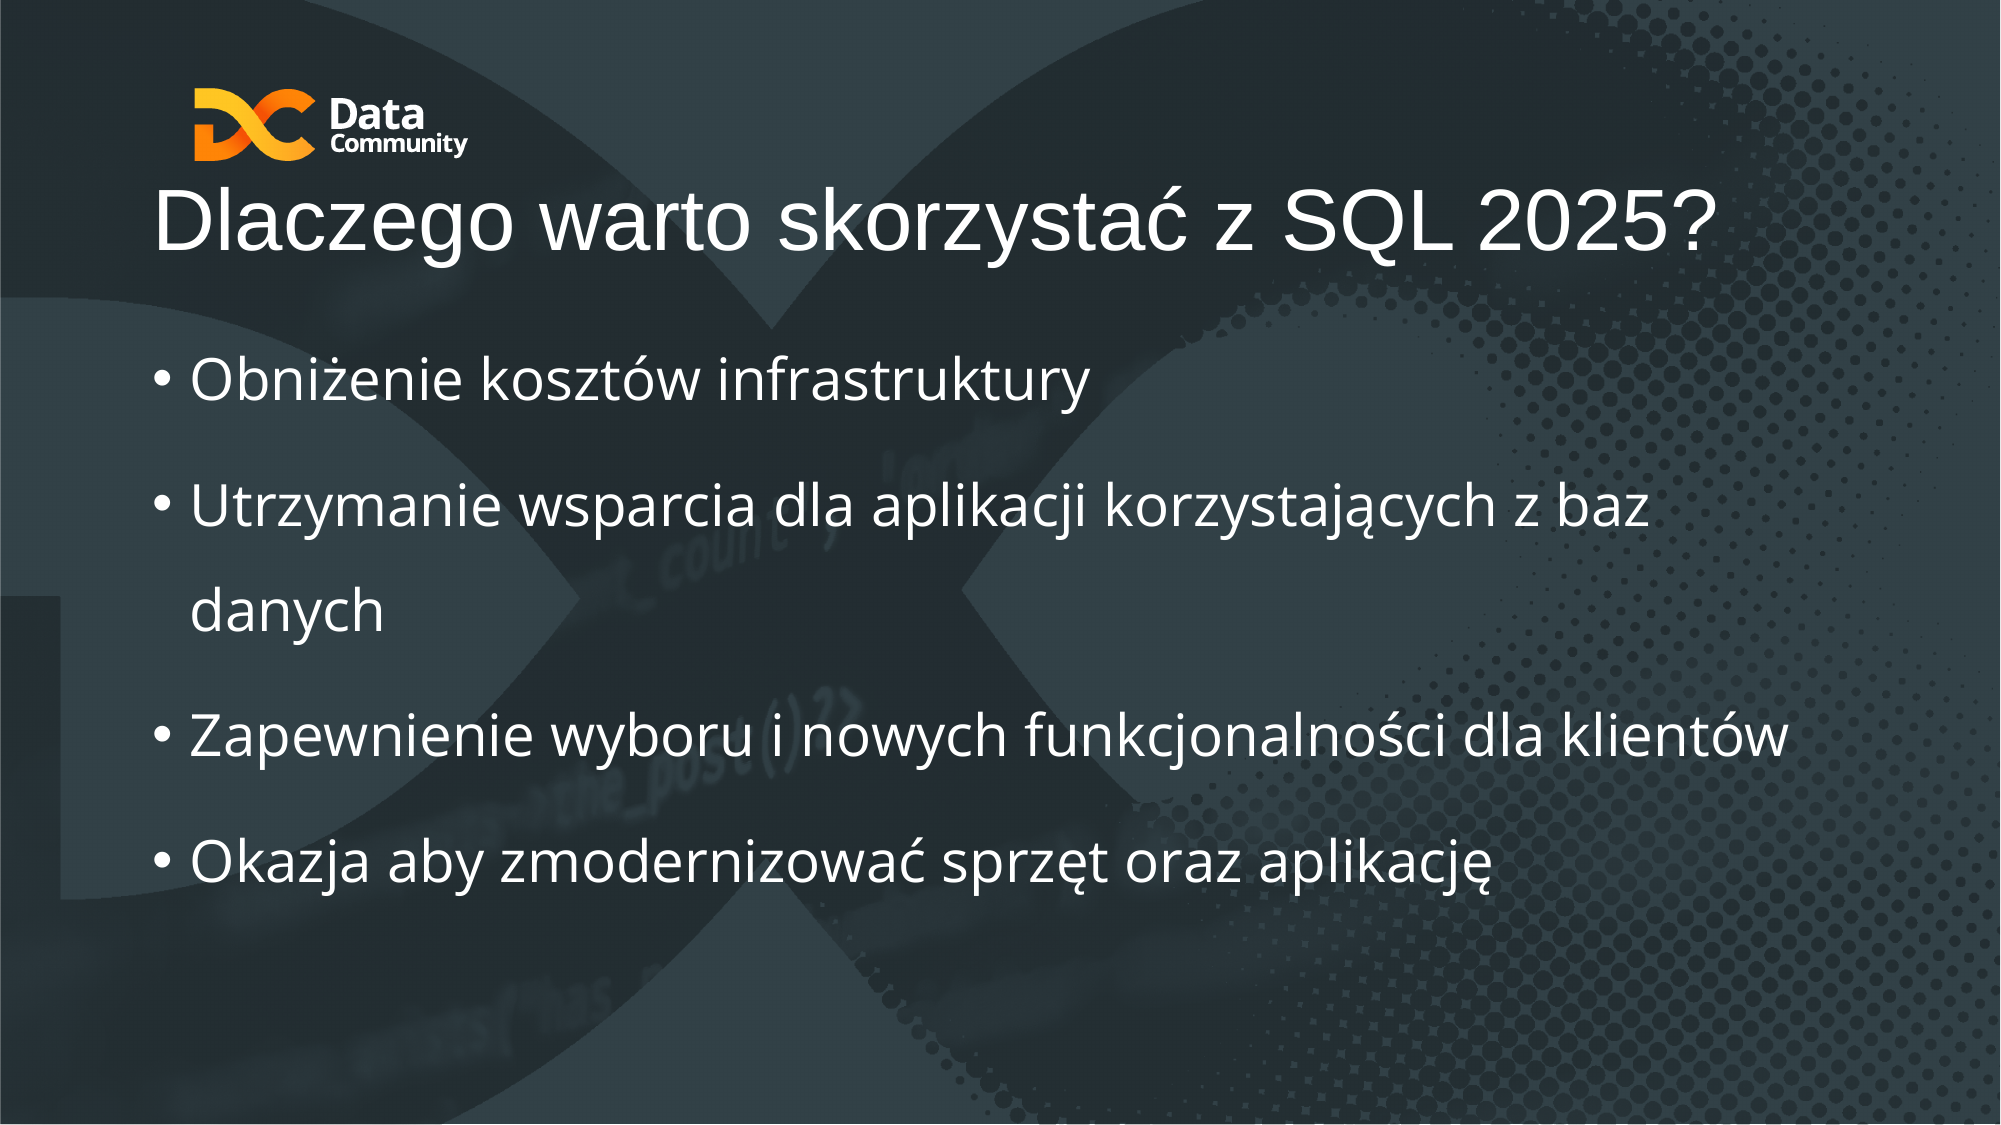

# Dlaczego warto skorzystać z SQL 2025?
Obniżenie kosztów infrastruktury
Utrzymanie wsparcia dla aplikacji korzystających z baz danych
Zapewnienie wyboru i nowych funkcjonalności dla klientów
Okazja aby zmodernizować sprzęt oraz aplikację